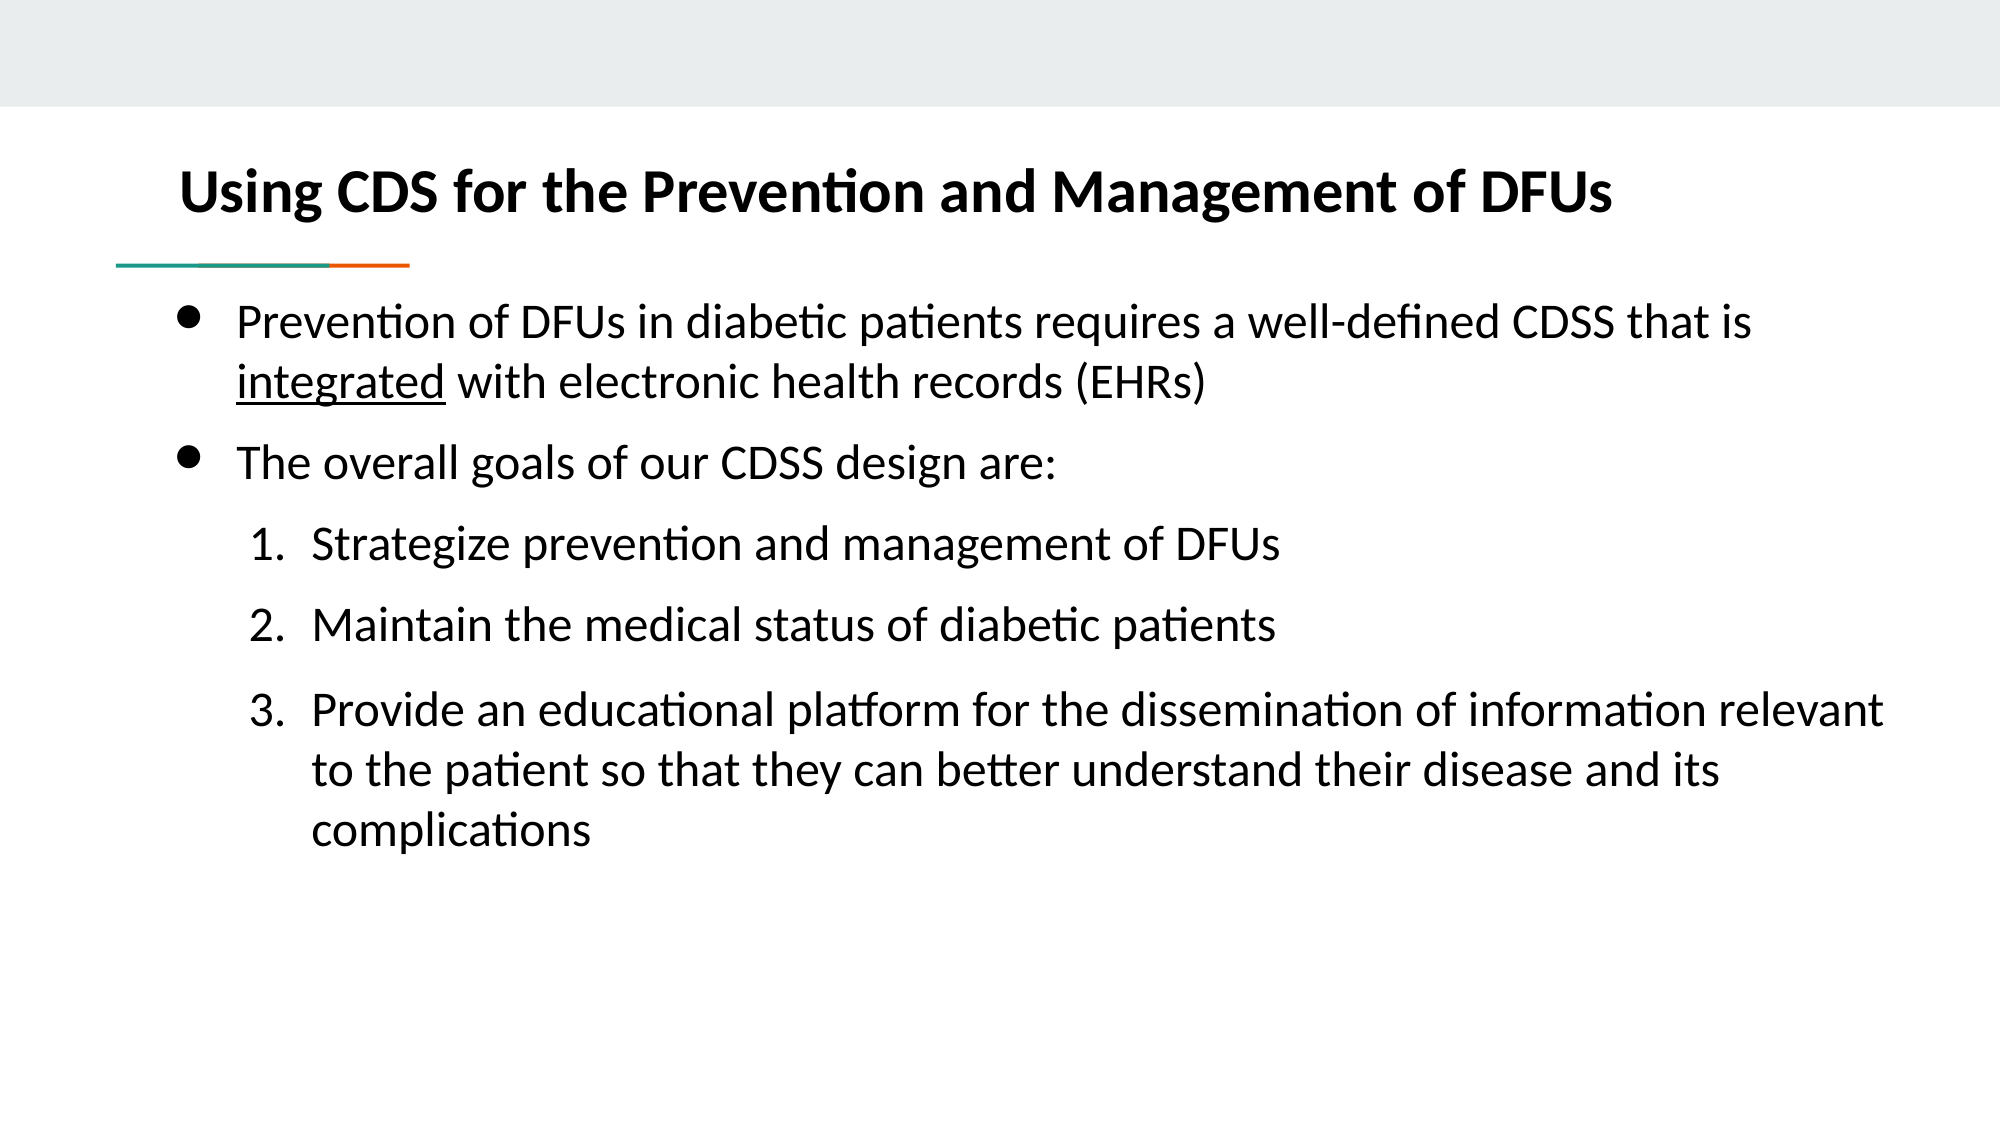

# Using CDS for the Prevention and Management of DFUs
Prevention of DFUs in diabetic patients requires a well-defined CDSS that is integrated with electronic health records (EHRs)
The overall goals of our CDSS design are:
Strategize prevention and management of DFUs
Maintain the medical status of diabetic patients
Provide an educational platform for the dissemination of information relevant to the patient so that they can better understand their disease and its complications